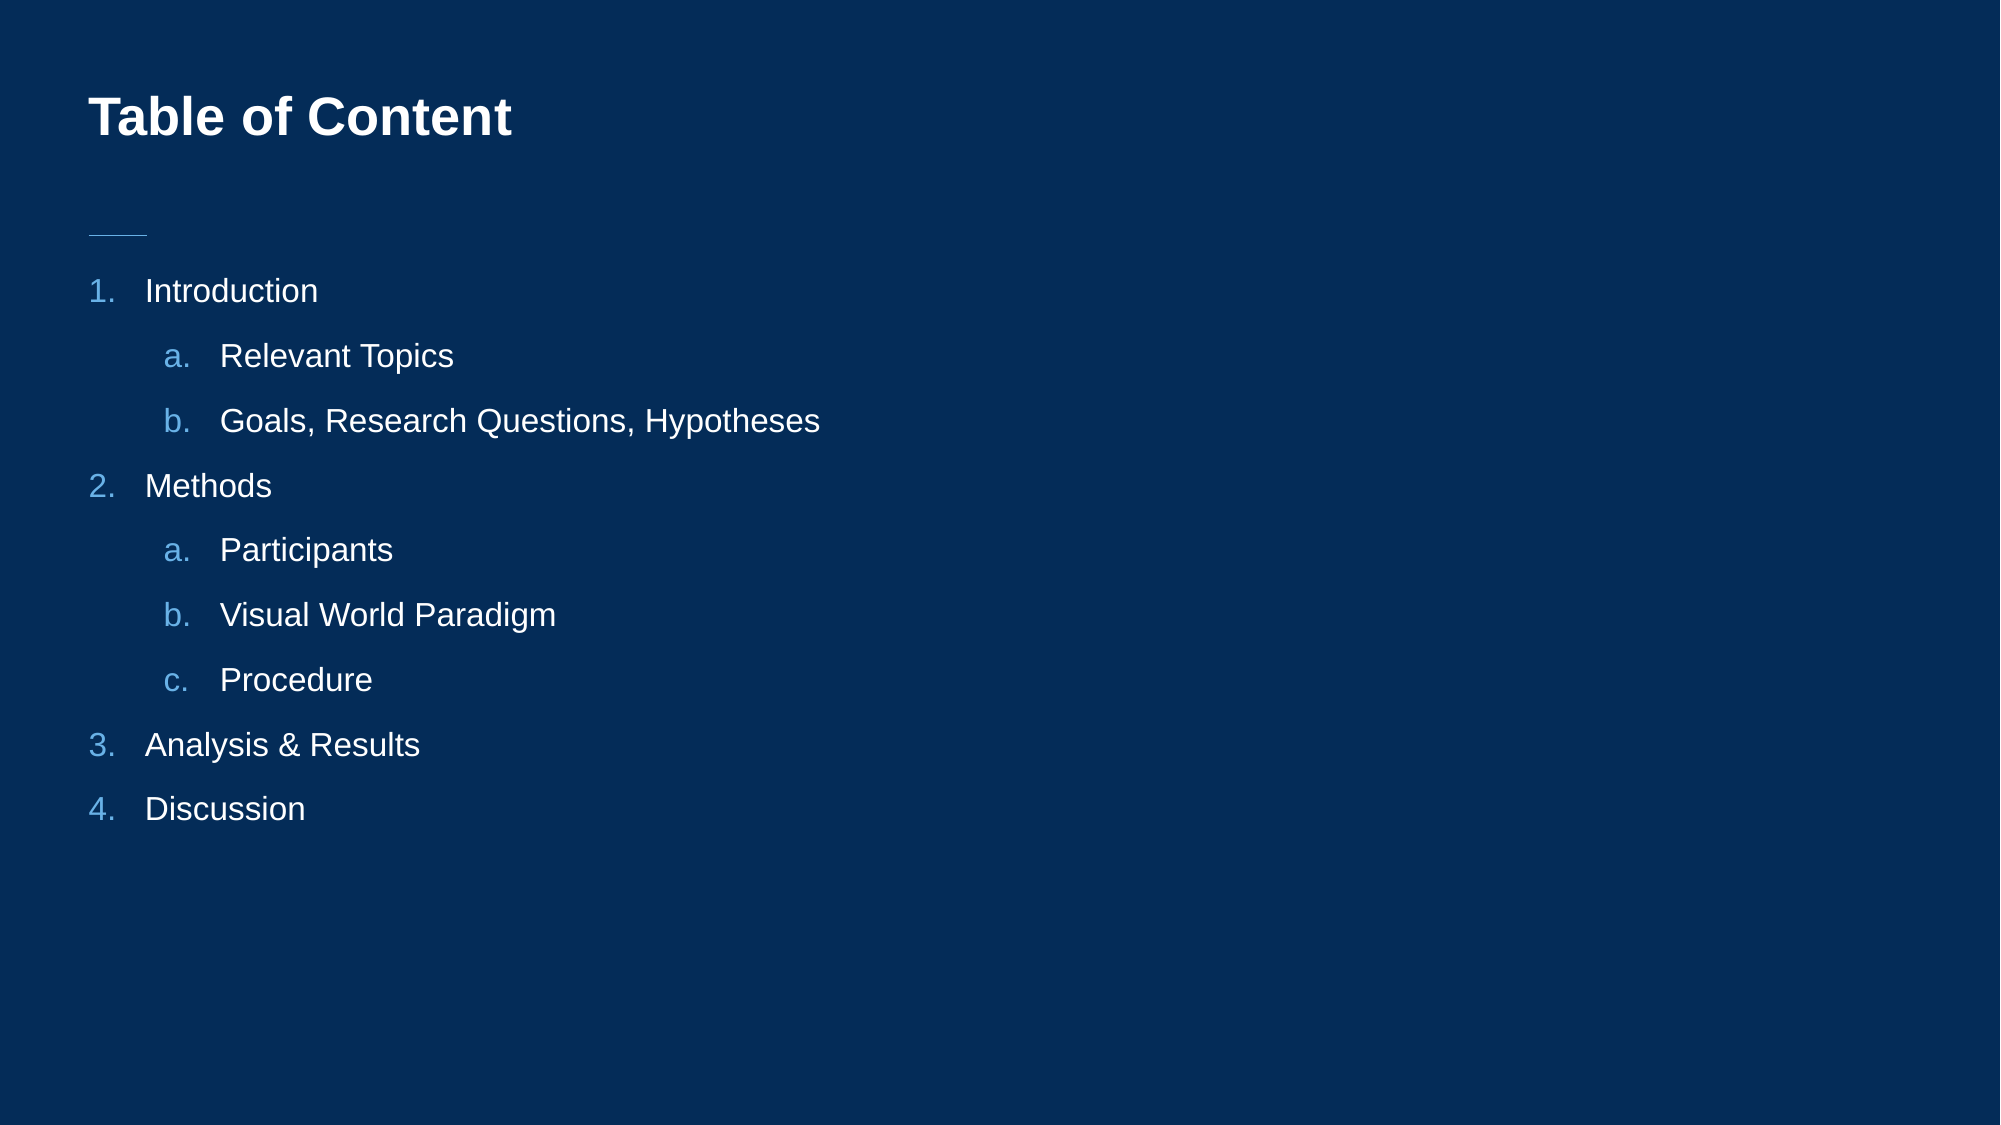

# Table of Content
Introduction
Relevant Topics
Goals, Research Questions, Hypotheses
Methods
Participants
Visual World Paradigm
Procedure
Analysis & Results
Discussion